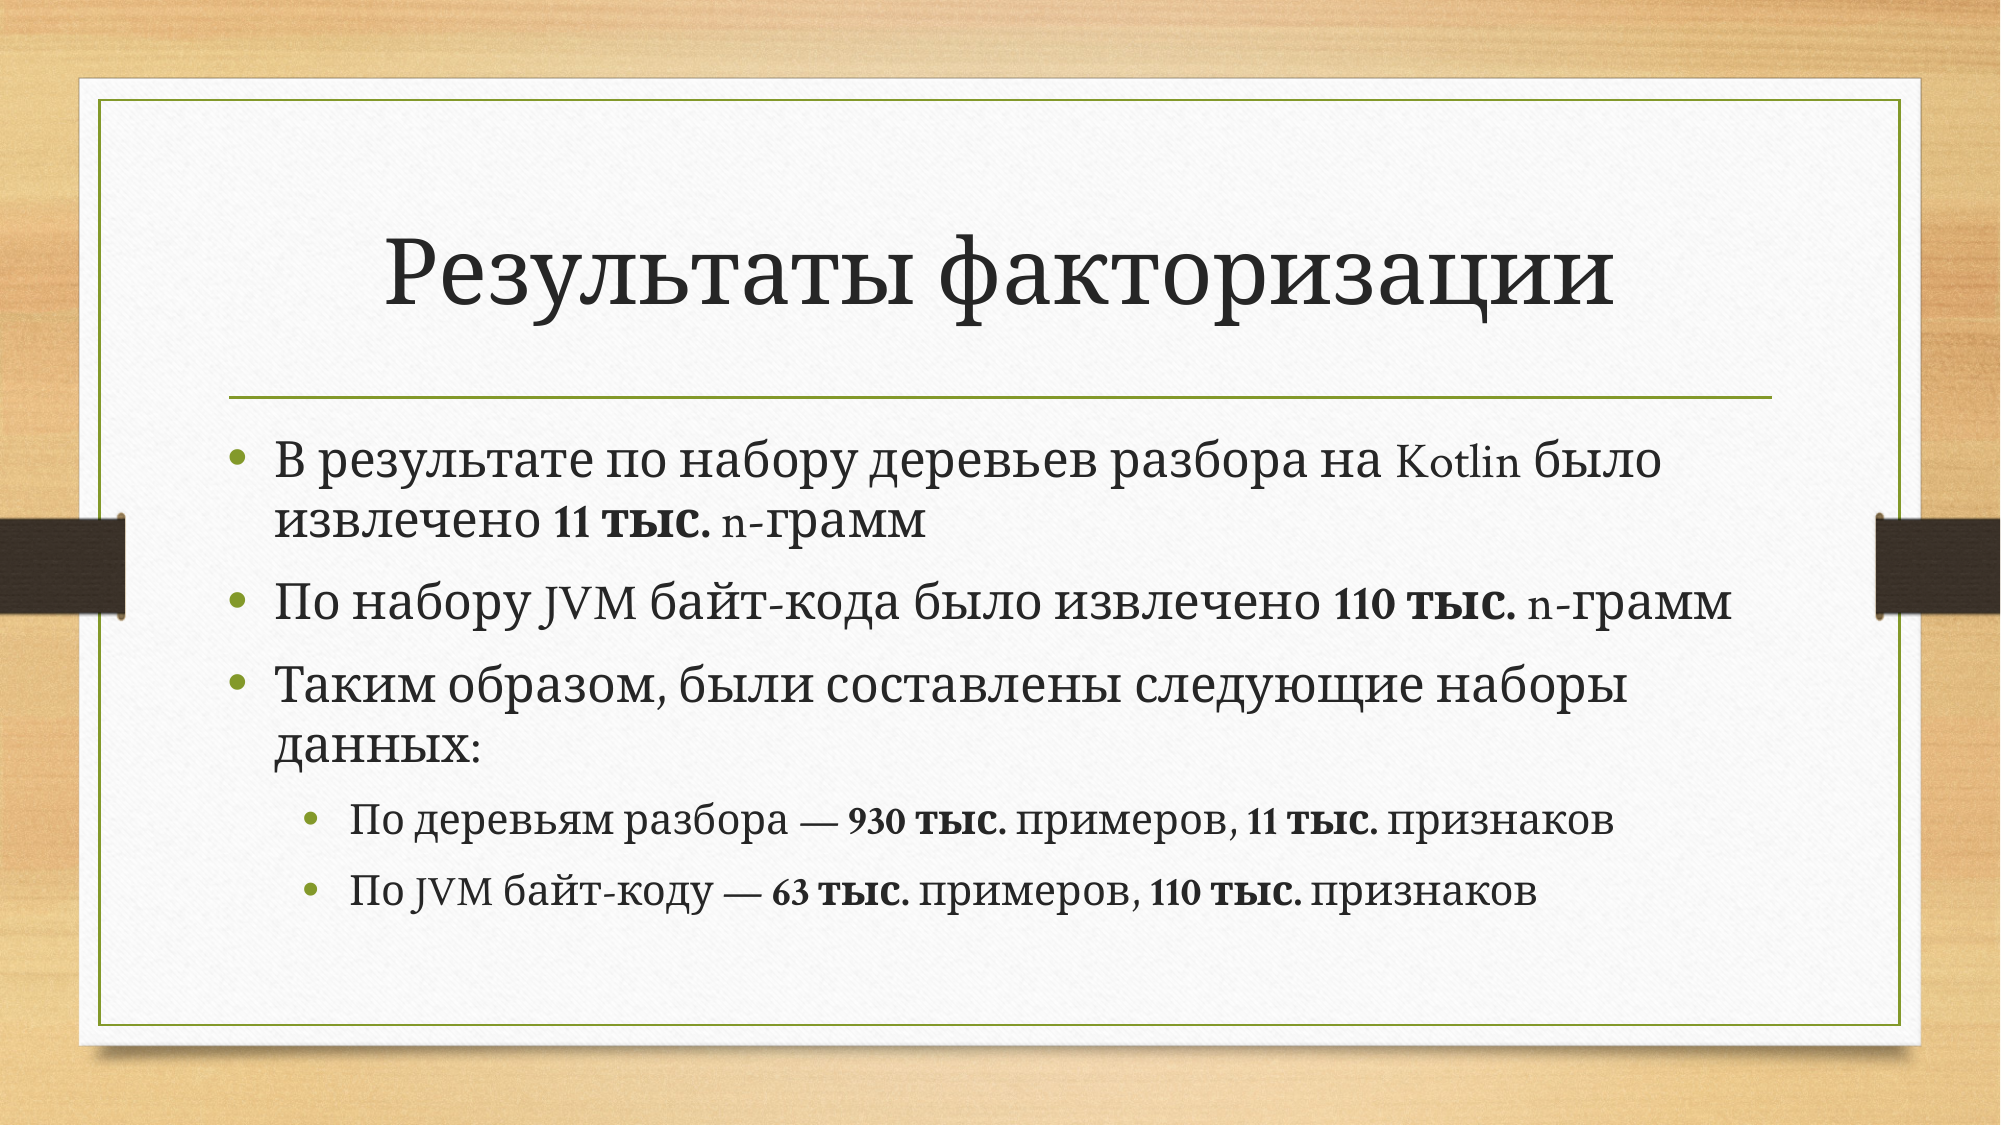

# Результаты факторизации
В результате по набору деревьев разбора на Kotlin было извлечено 11 тыс. n-грамм
По набору JVM байт-кода было извлечено 110 тыс. n-грамм
Таким образом, были составлены следующие наборы данных:
По деревьям разбора — 930 тыс. примеров, 11 тыс. признаков
По JVM байт-коду — 63 тыс. примеров, 110 тыс. признаков